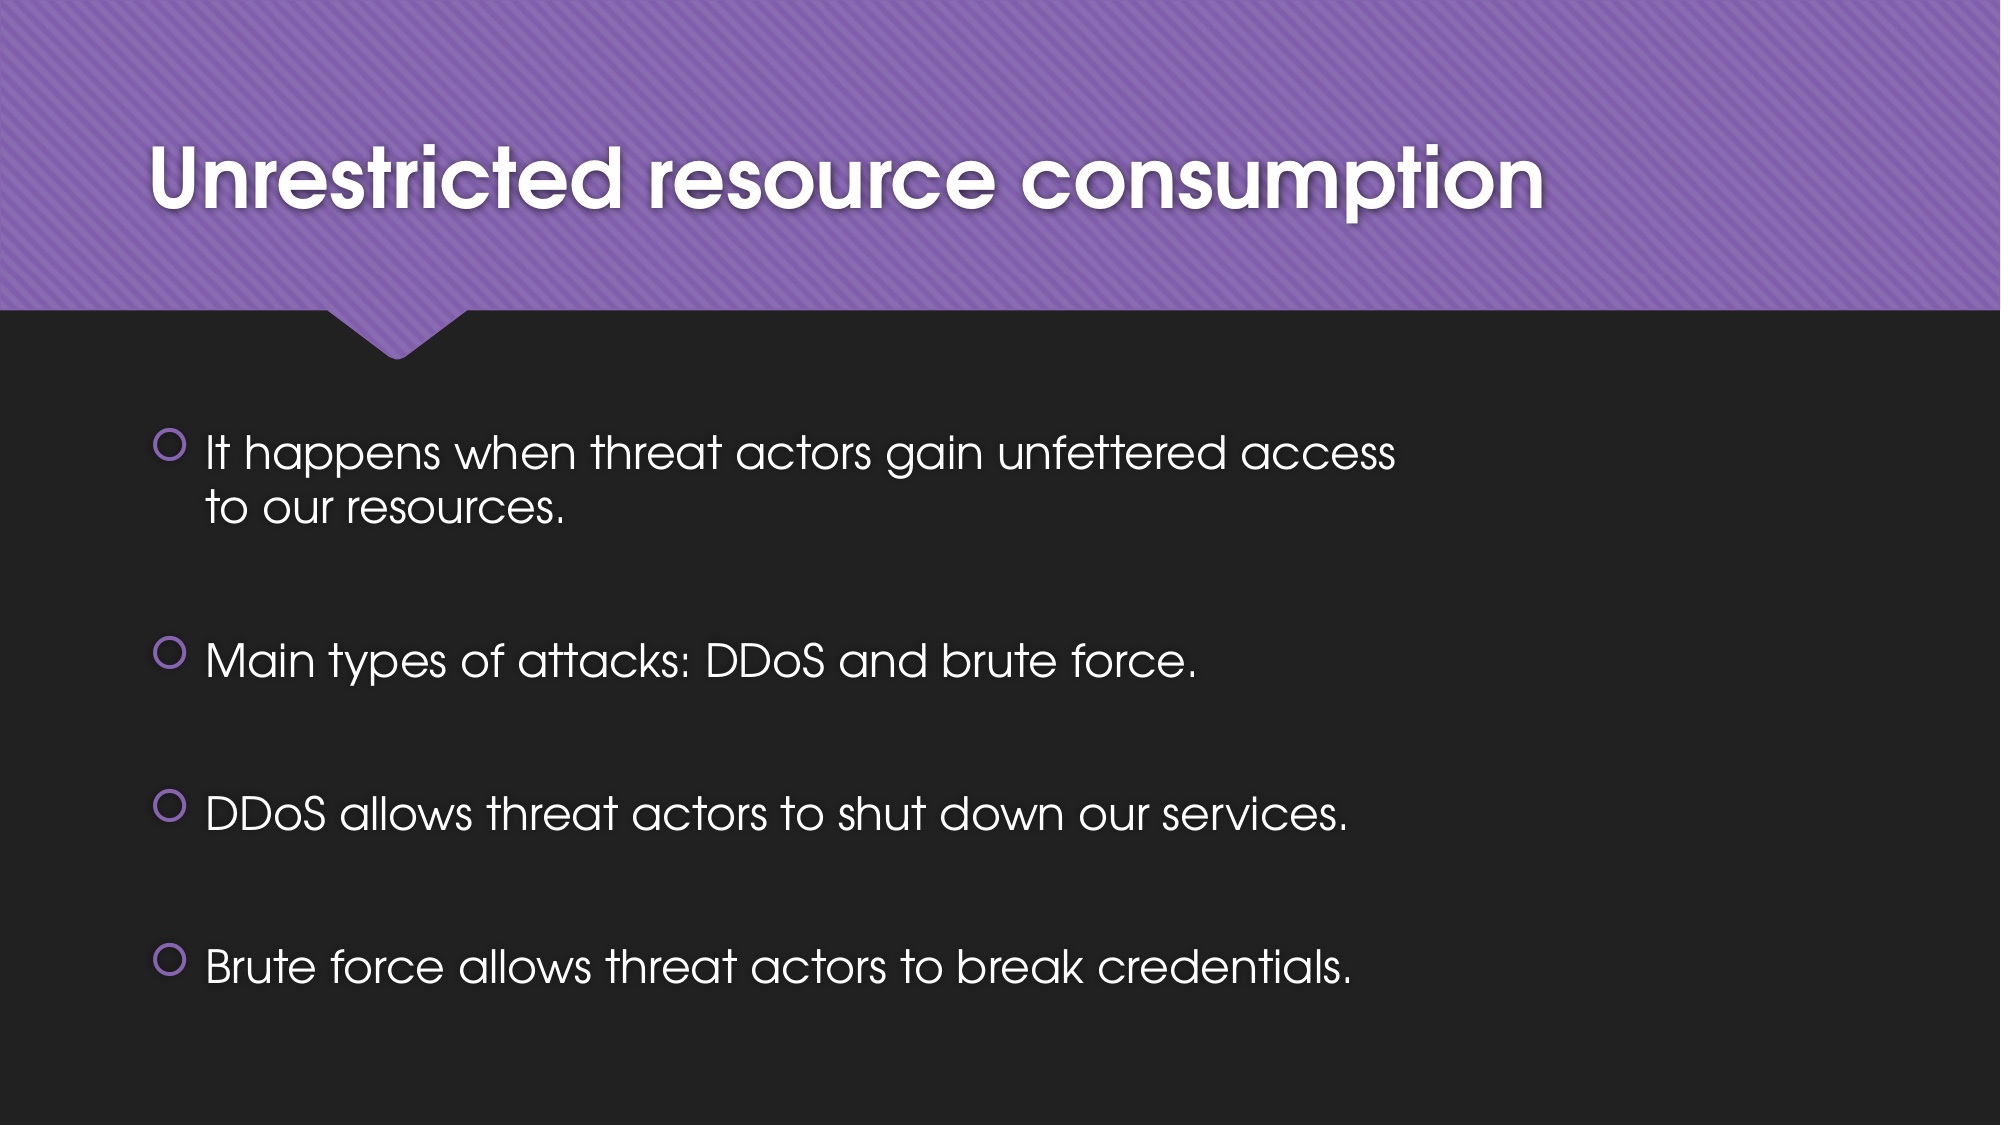

# Unrestricted resource consumption
It happens when threat actors gain unfettered access to our resources.

Main types of attacks: DDoS and brute force.

DDoS allows threat actors to shut down our services.

Brute force allows threat actors to break credentials.